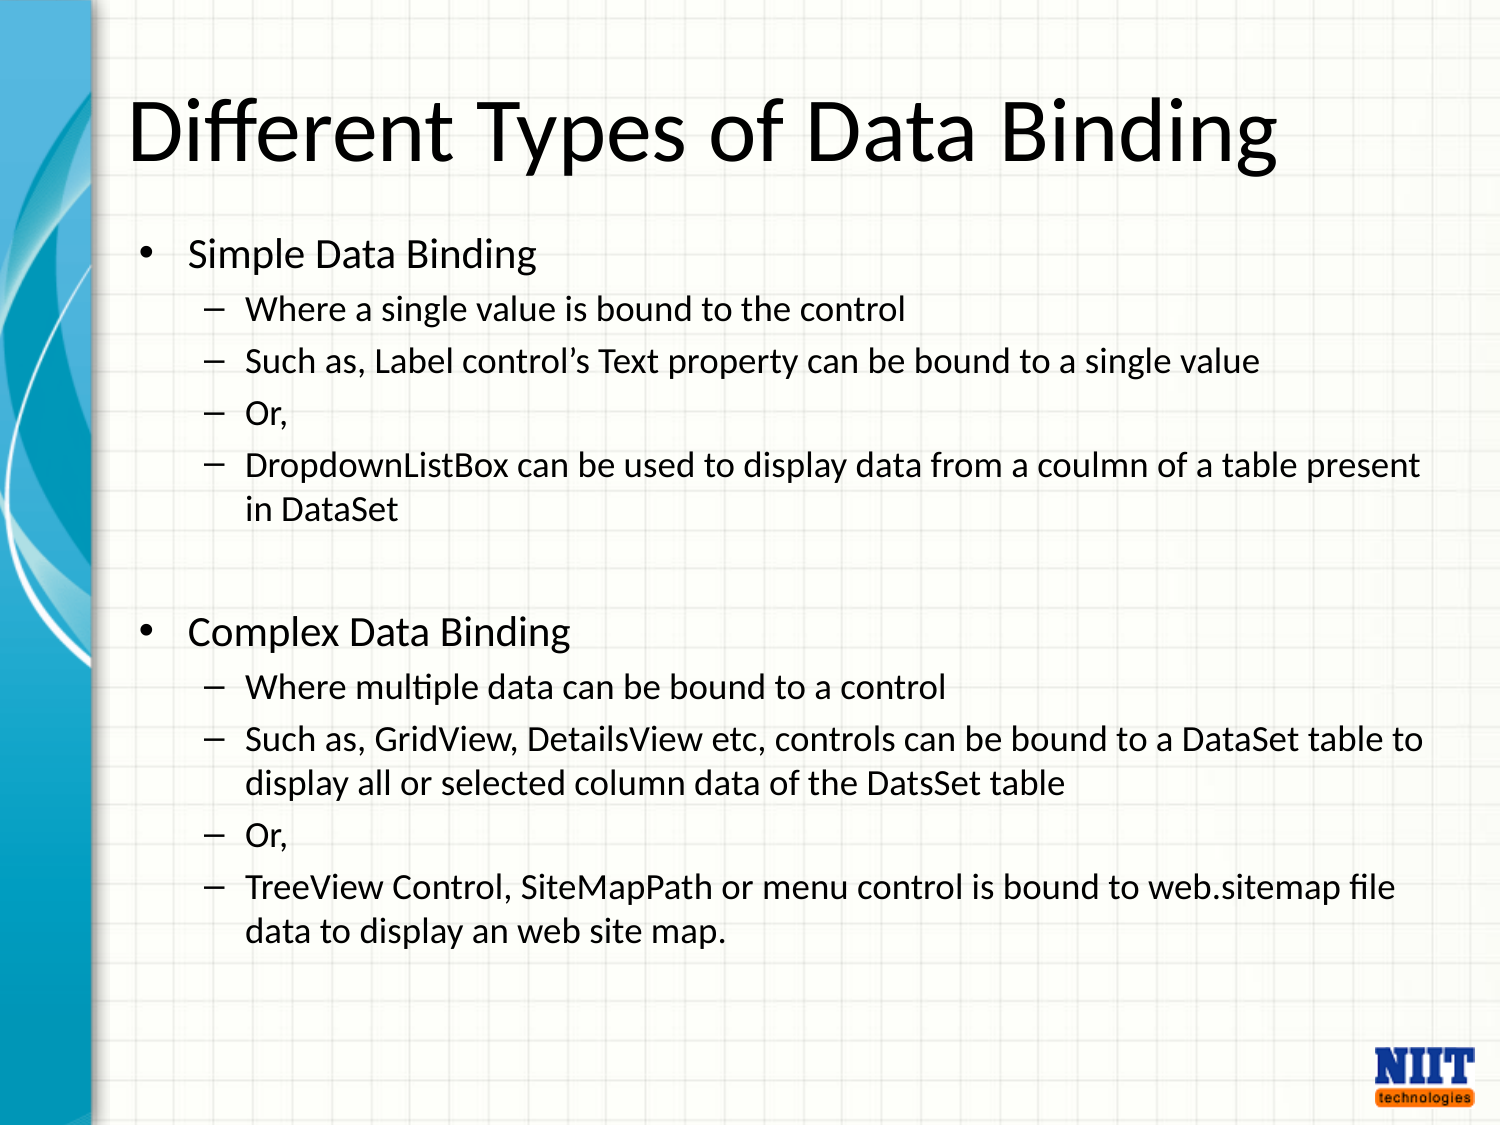

Different Types of Data Binding
Simple Data Binding
Where a single value is bound to the control
Such as, Label control’s Text property can be bound to a single value
Or,
DropdownListBox can be used to display data from a coulmn of a table present in DataSet

Complex Data Binding
Where multiple data can be bound to a control
Such as, GridView, DetailsView etc, controls can be bound to a DataSet table to display all or selected column data of the DatsSet table
Or,
TreeView Control, SiteMapPath or menu control is bound to web.sitemap file data to display an web site map.